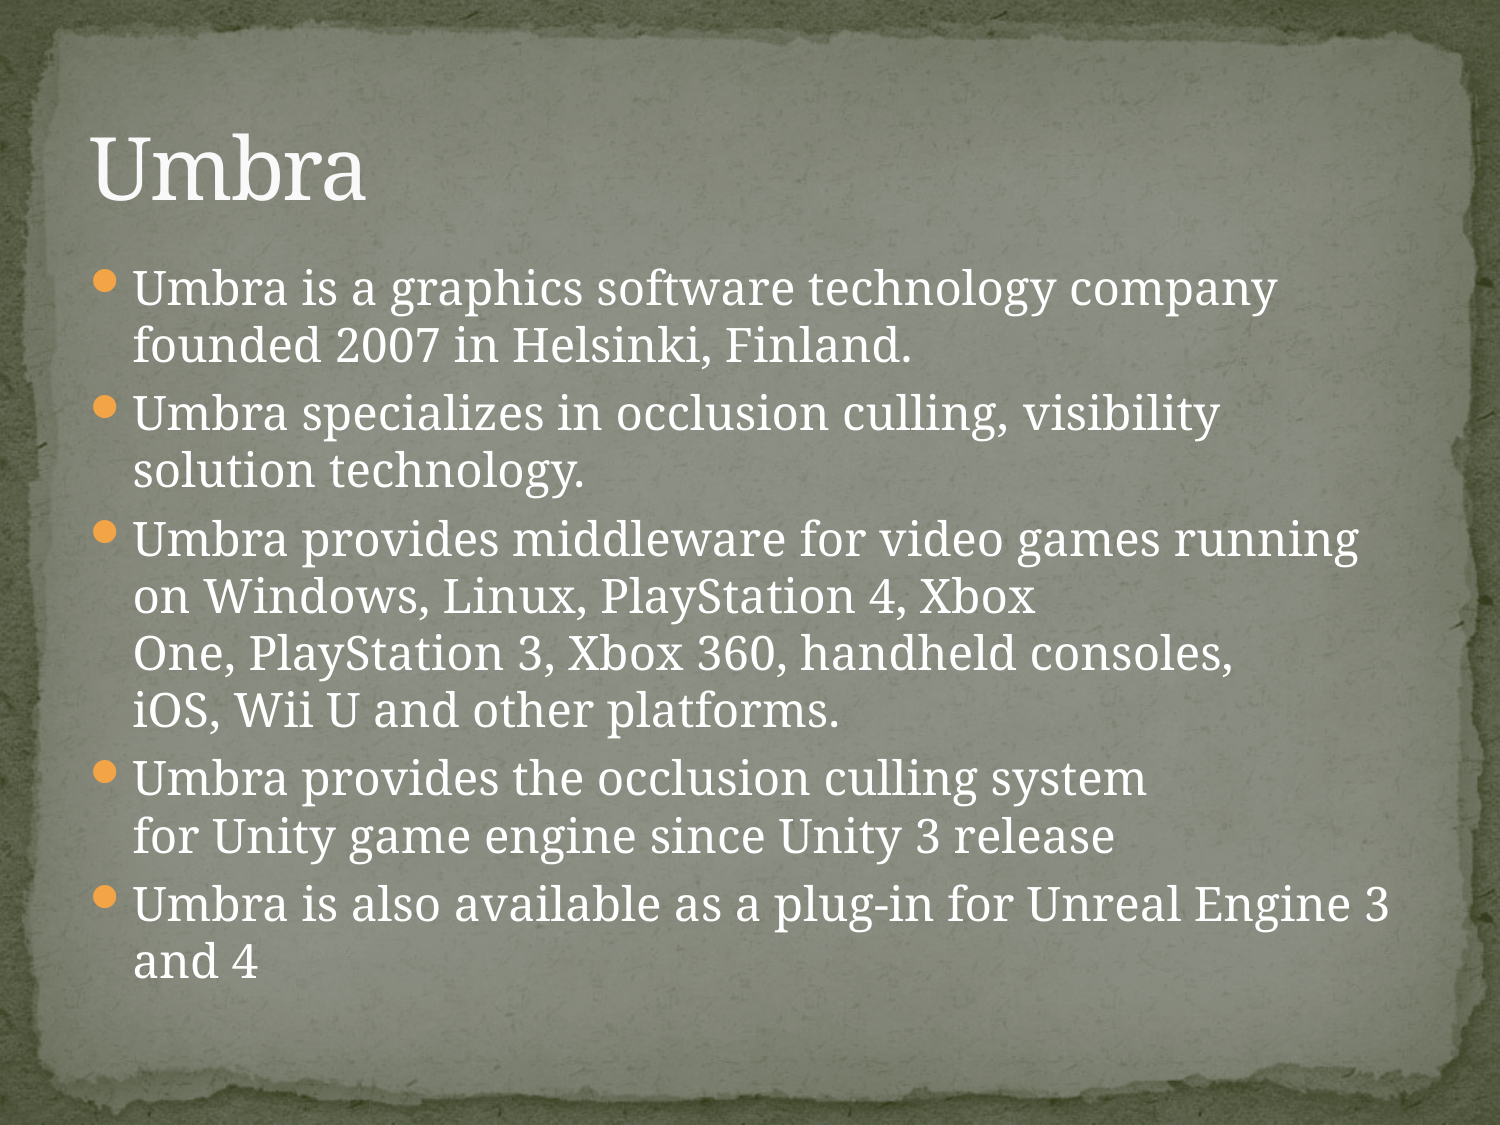

# Umbra
Umbra is a graphics software technology company founded 2007 in Helsinki, Finland.
Umbra specializes in occlusion culling, visibility solution technology.
Umbra provides middleware for video games running on Windows, Linux, PlayStation 4, Xbox One, PlayStation 3, Xbox 360, handheld consoles, iOS, Wii U and other platforms.
Umbra provides the occlusion culling system for Unity game engine since Unity 3 release
Umbra is also available as a plug-in for Unreal Engine 3 and 4